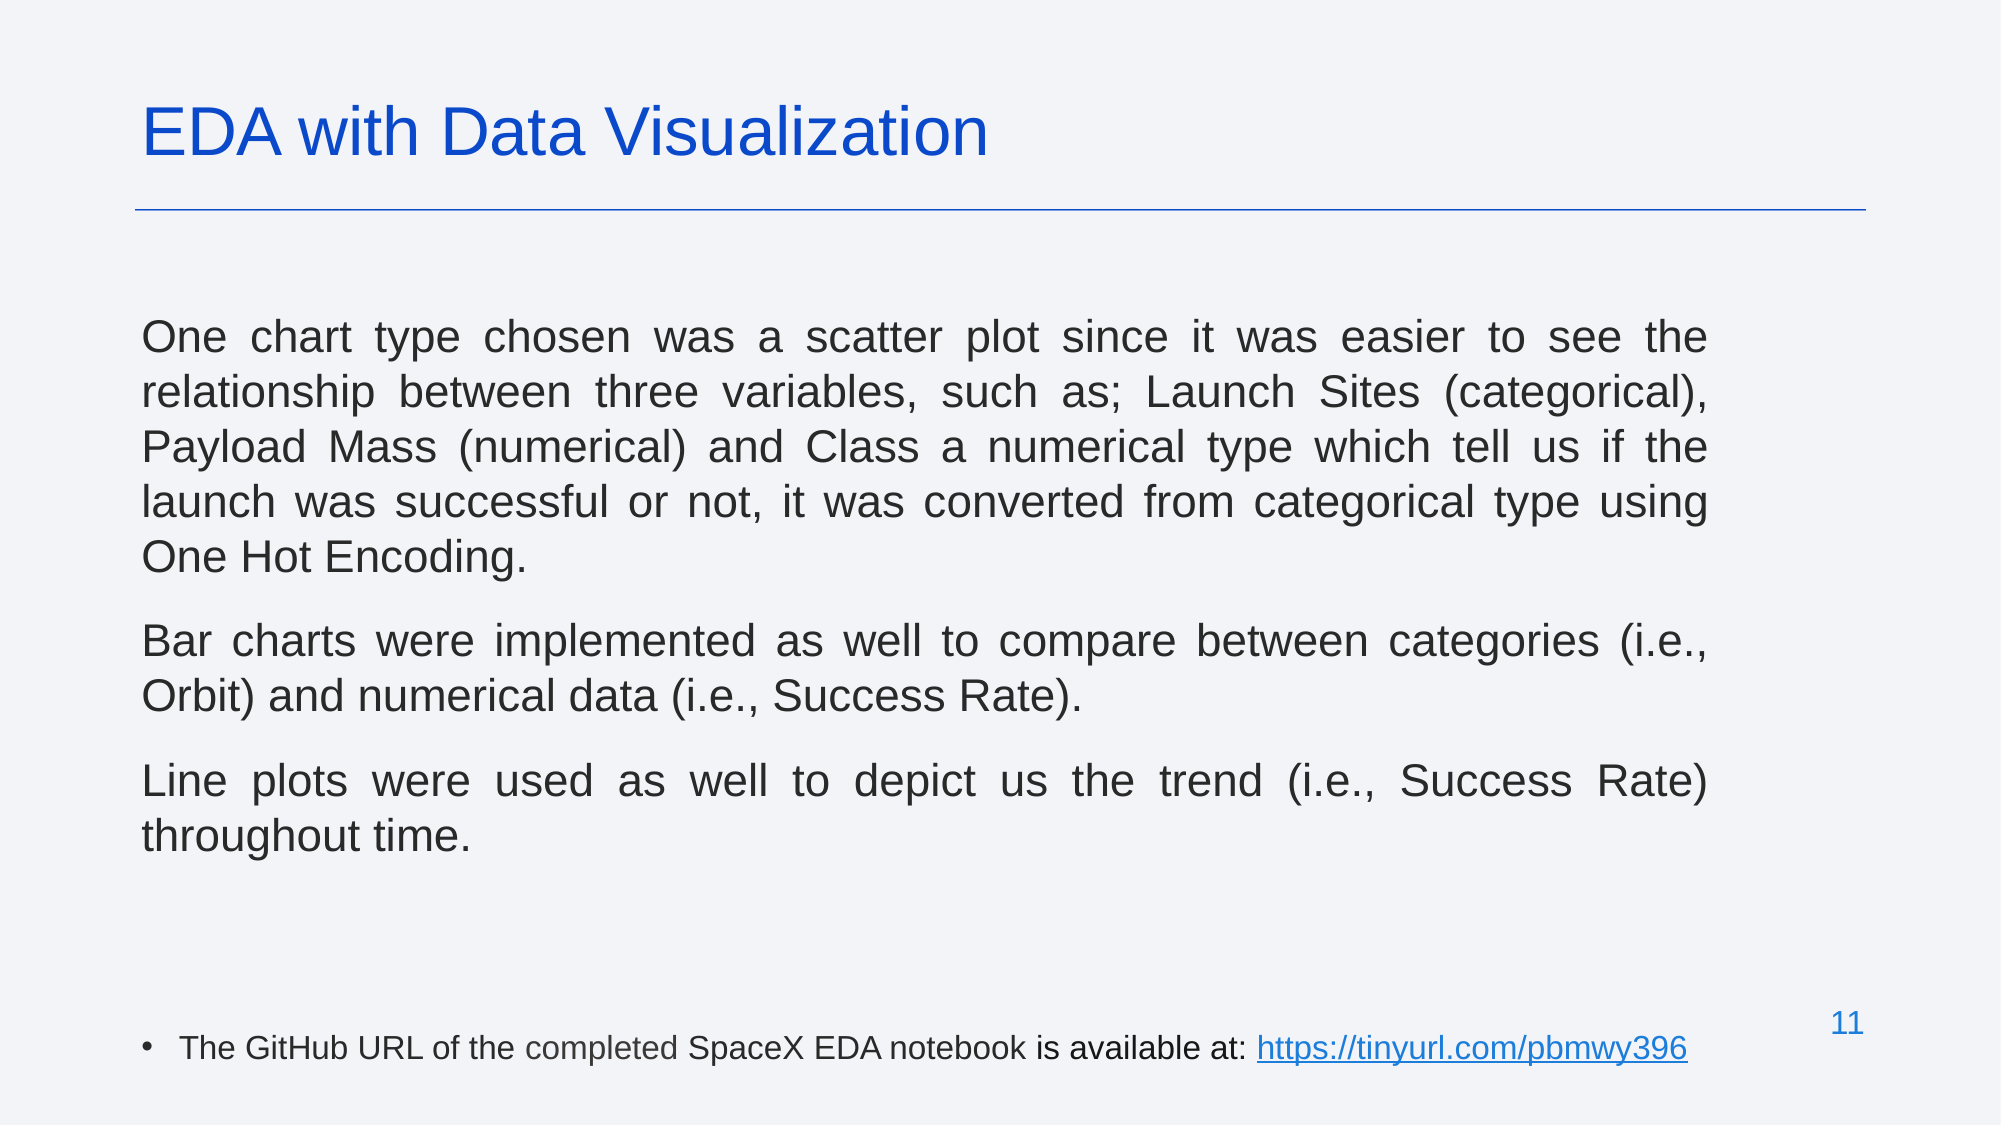

EDA with Data Visualization
One chart type chosen was a scatter plot since it was easier to see the relationship between three variables, such as; Launch Sites (categorical), Payload Mass (numerical) and Class a numerical type which tell us if the launch was successful or not, it was converted from categorical type using One Hot Encoding.
Bar charts were implemented as well to compare between categories (i.e., Orbit) and numerical data (i.e., Success Rate).
Line plots were used as well to depict us the trend (i.e., Success Rate) throughout time.

11
The GitHub URL of the completed SpaceX EDA notebook is available at: https://tinyurl.com/pbmwy396